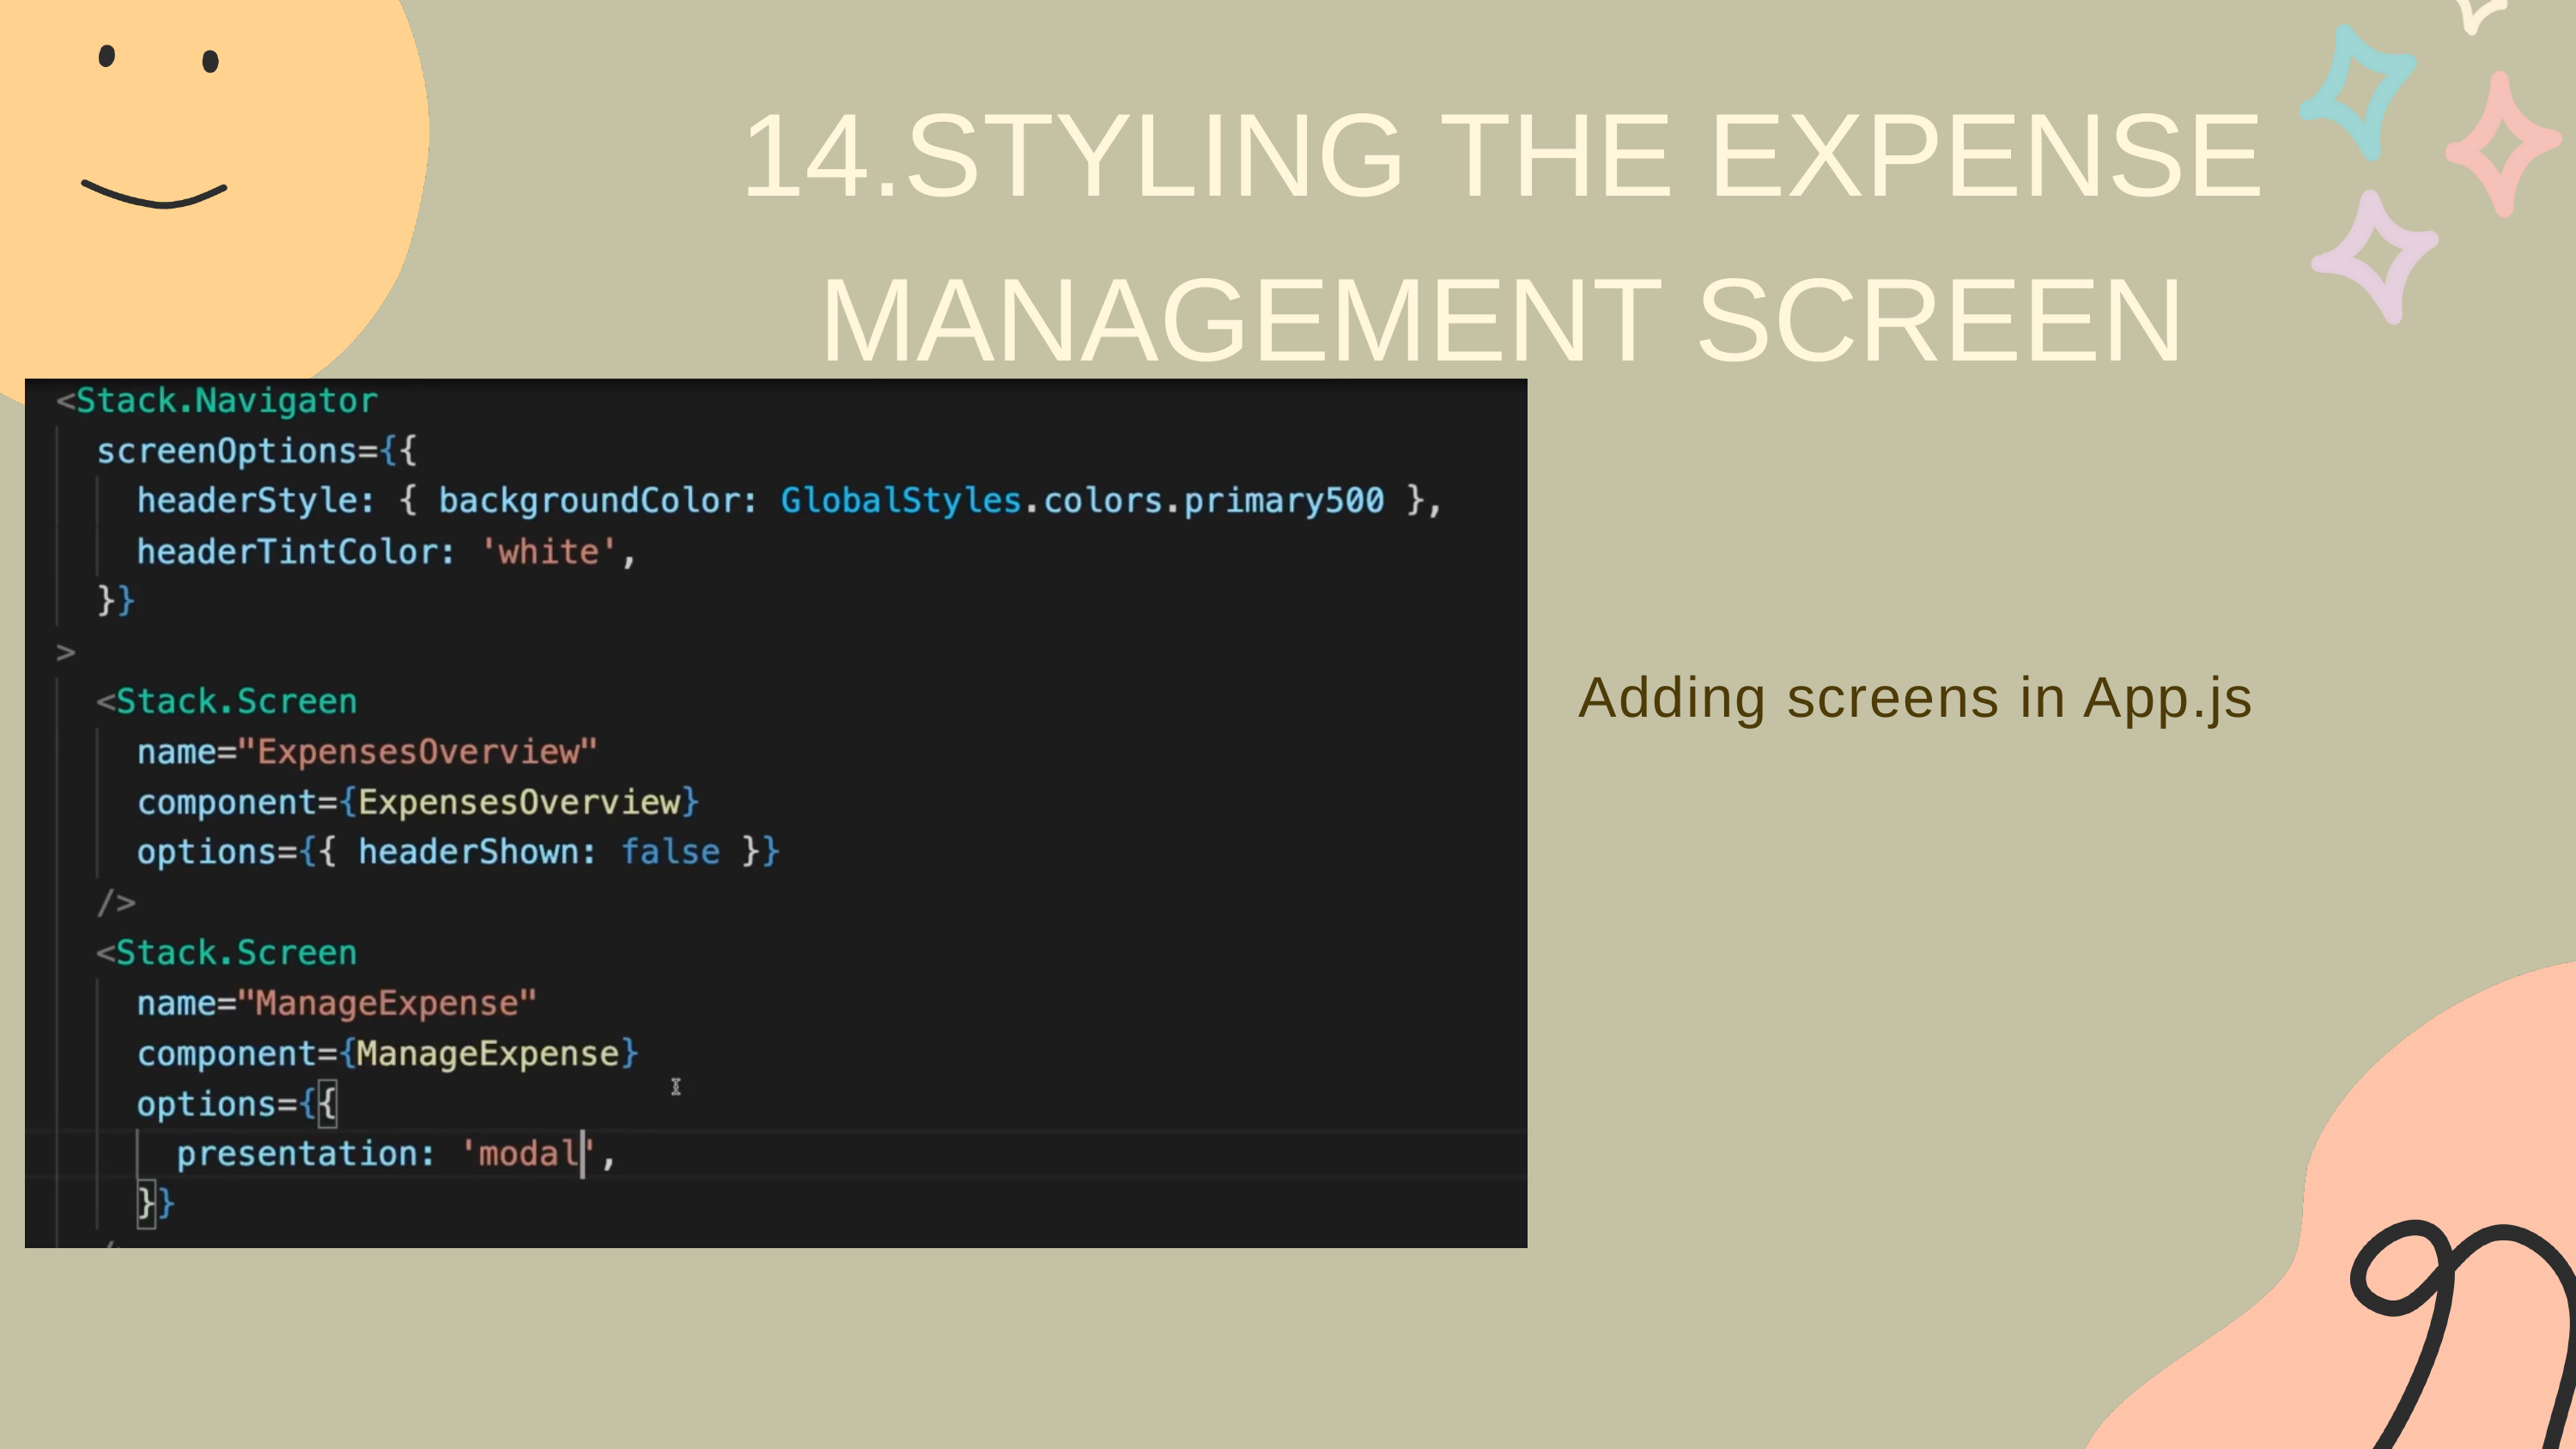

14.STYLING THE EXPENSE MANAGEMENT SCREEN

Adding screens in App.js